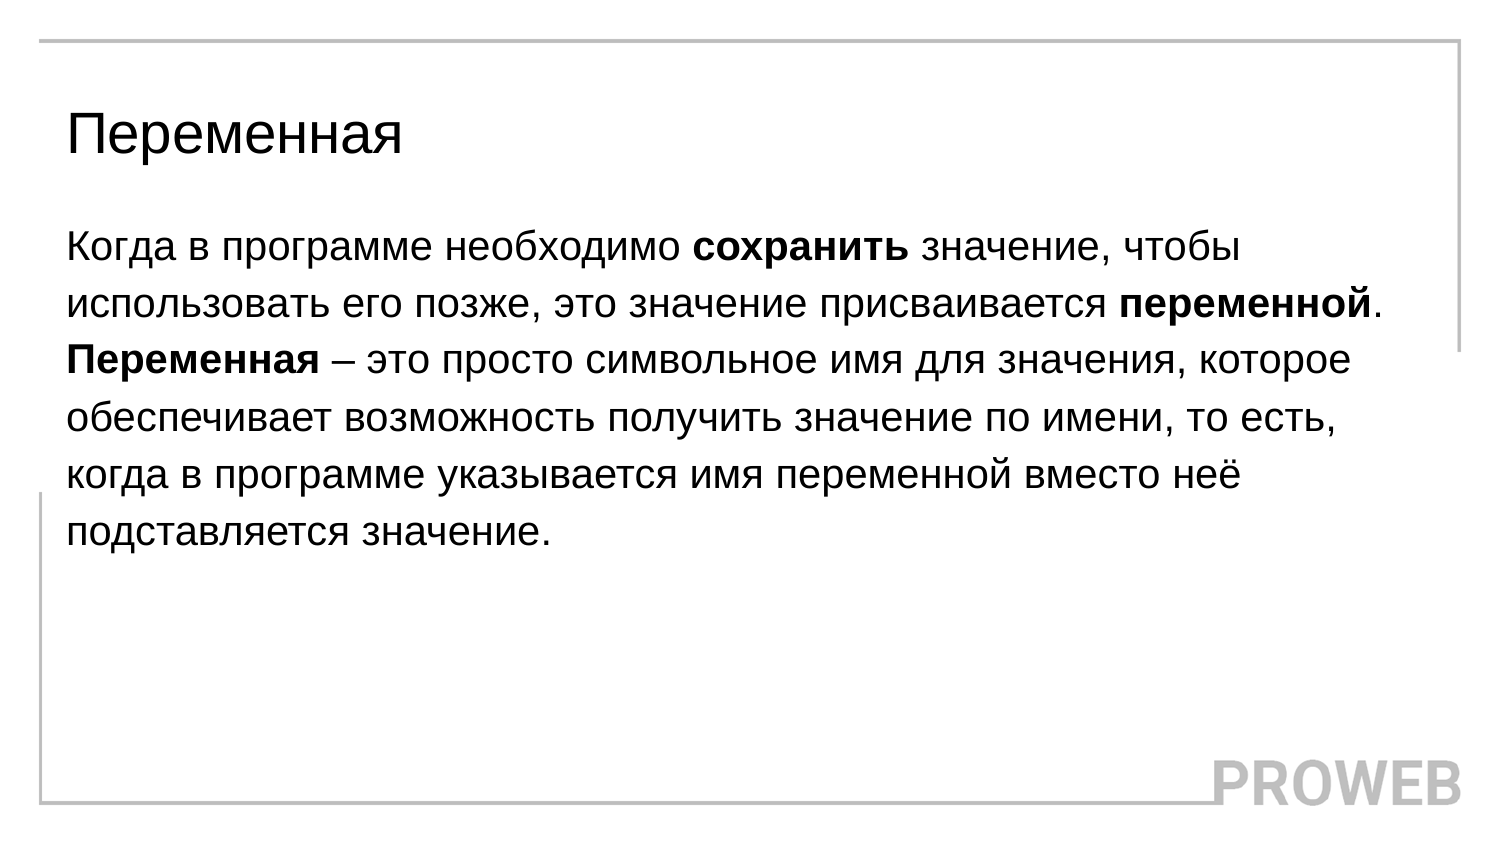

# Переменная
Когда в программе необходимо сохранить значение, чтобы использовать его позже, это значение присваивается переменной. Переменная – это просто символьное имя для значения, которое обеспечивает возможность получить значение по имени, то есть, когда в программе указывается имя переменной вместо неё подставляется значение.